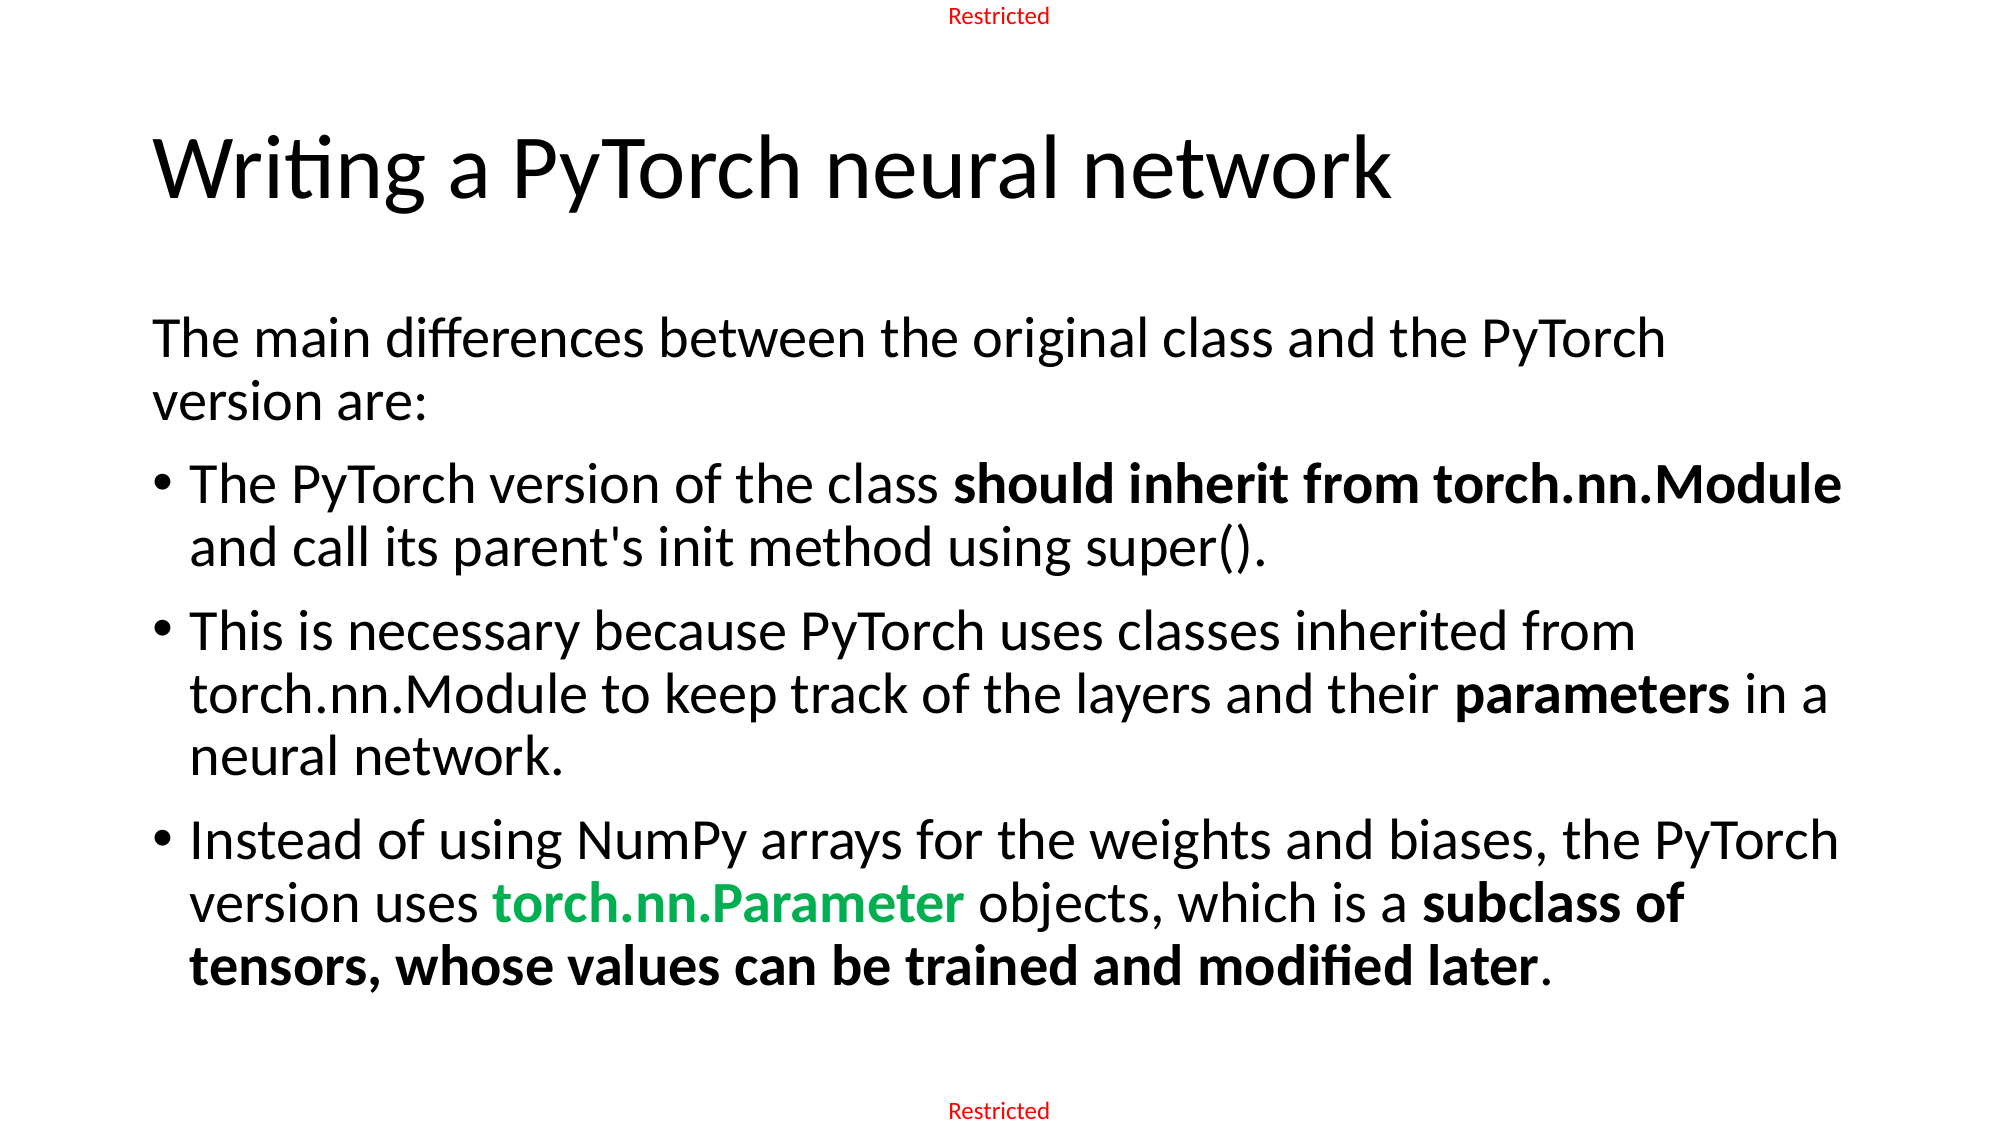

# Writing a PyTorch neural network
The main differences between the original class and the PyTorch version are:
The PyTorch version of the class should inherit from torch.nn.Module and call its parent's init method using super().
This is necessary because PyTorch uses classes inherited from torch.nn.Module to keep track of the layers and their parameters in a neural network.
Instead of using NumPy arrays for the weights and biases, the PyTorch version uses torch.nn.Parameter objects, which is a subclass of tensors, whose values can be trained and modified later.